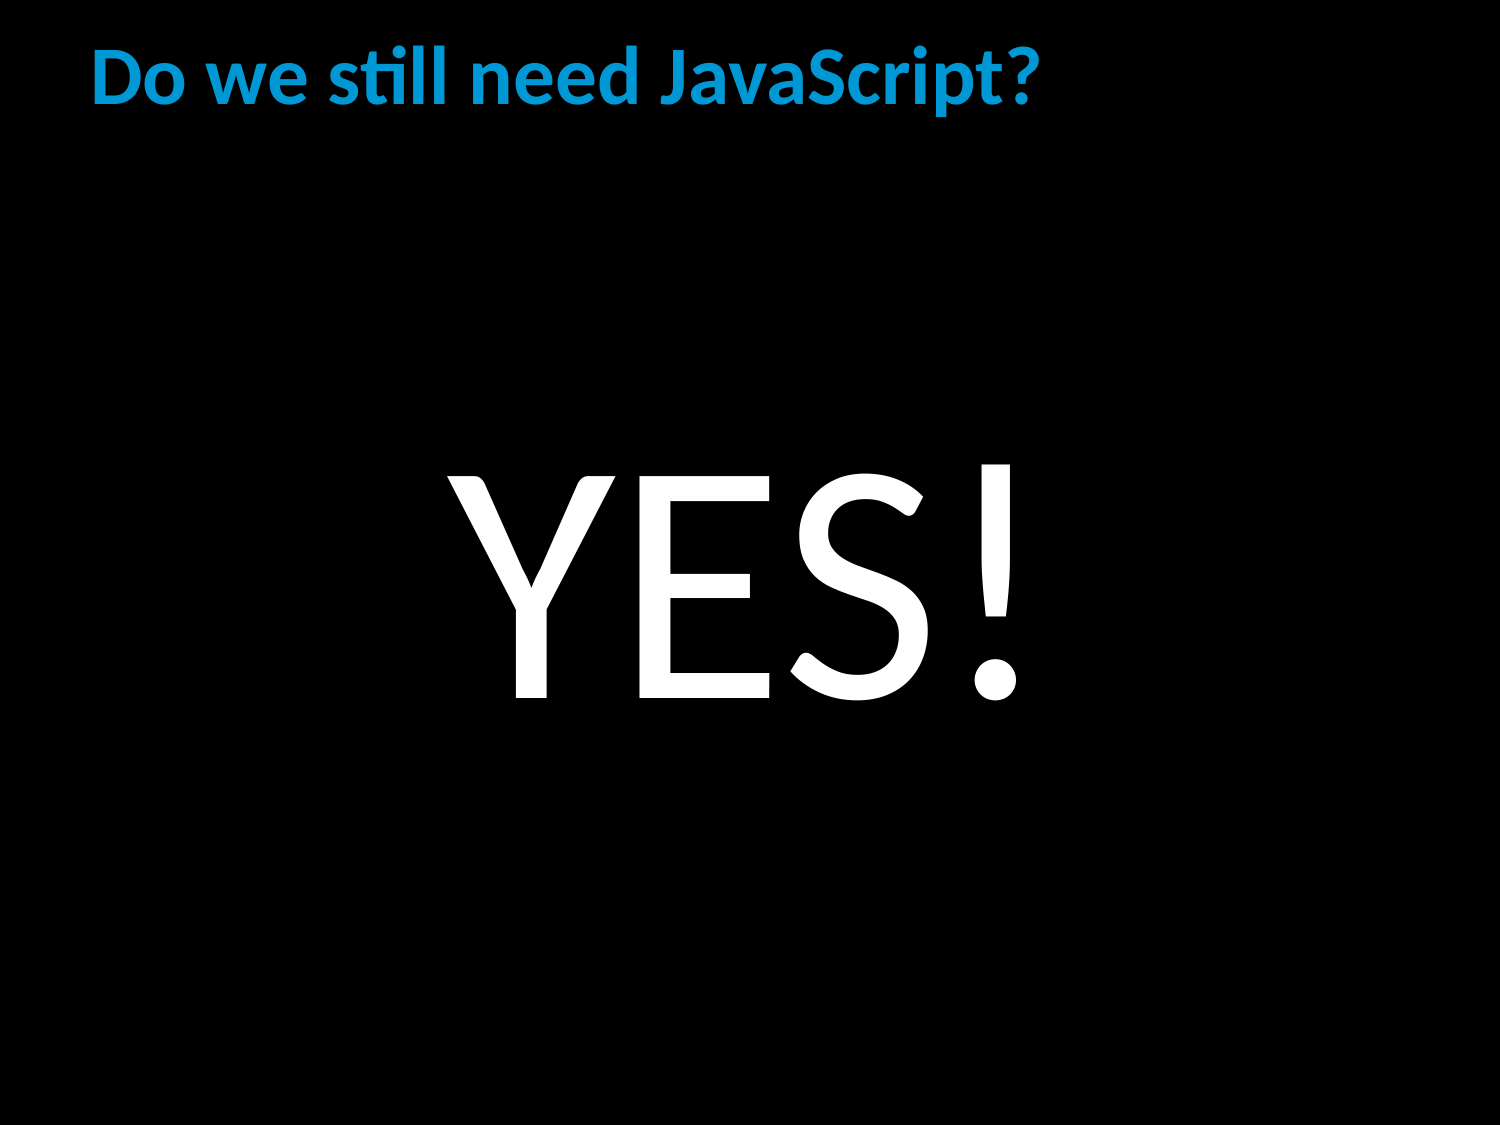

# Do we still need JavaScript?

YES!